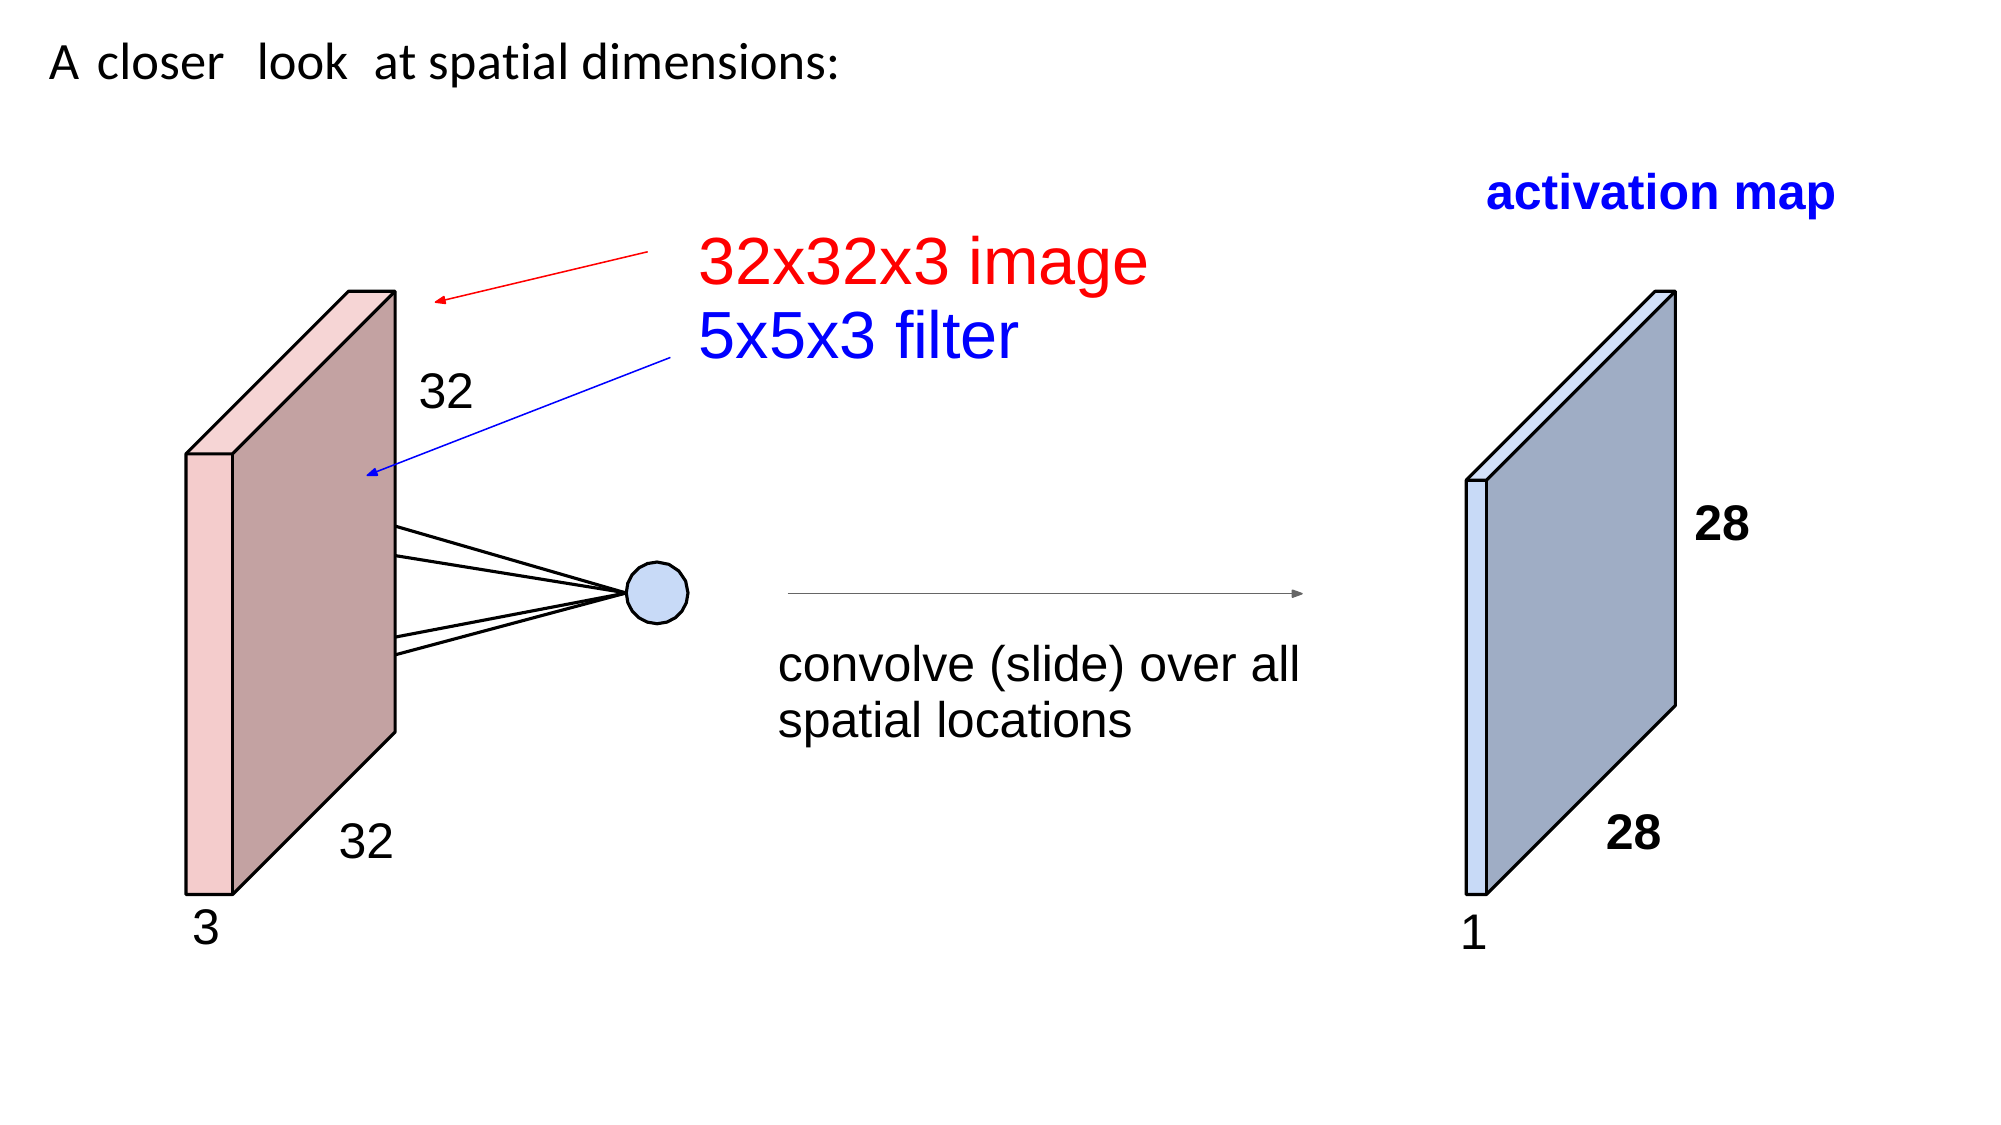

A
closer
look
at spatial dimensions:
activation map
32x32x3 image
5x5x3 filter

32

28

convolve (slide)
spatial locations
over all
28
32
3
1